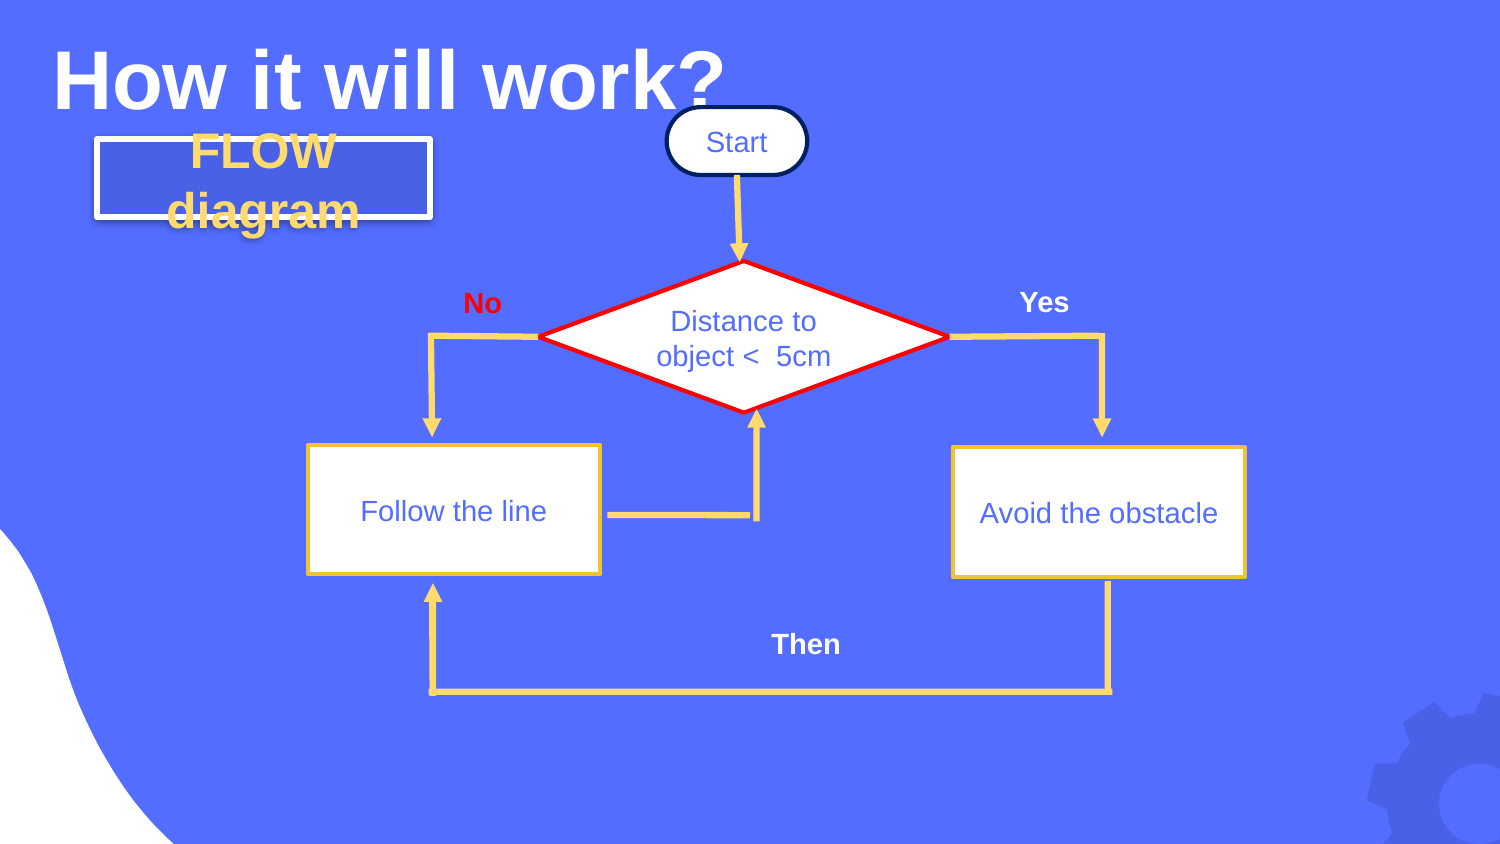

# How it will work?
Start
FLOW diagram

Distance to object <  5cm
Yes

No

Follow the line
Avoid the obstacle

Then